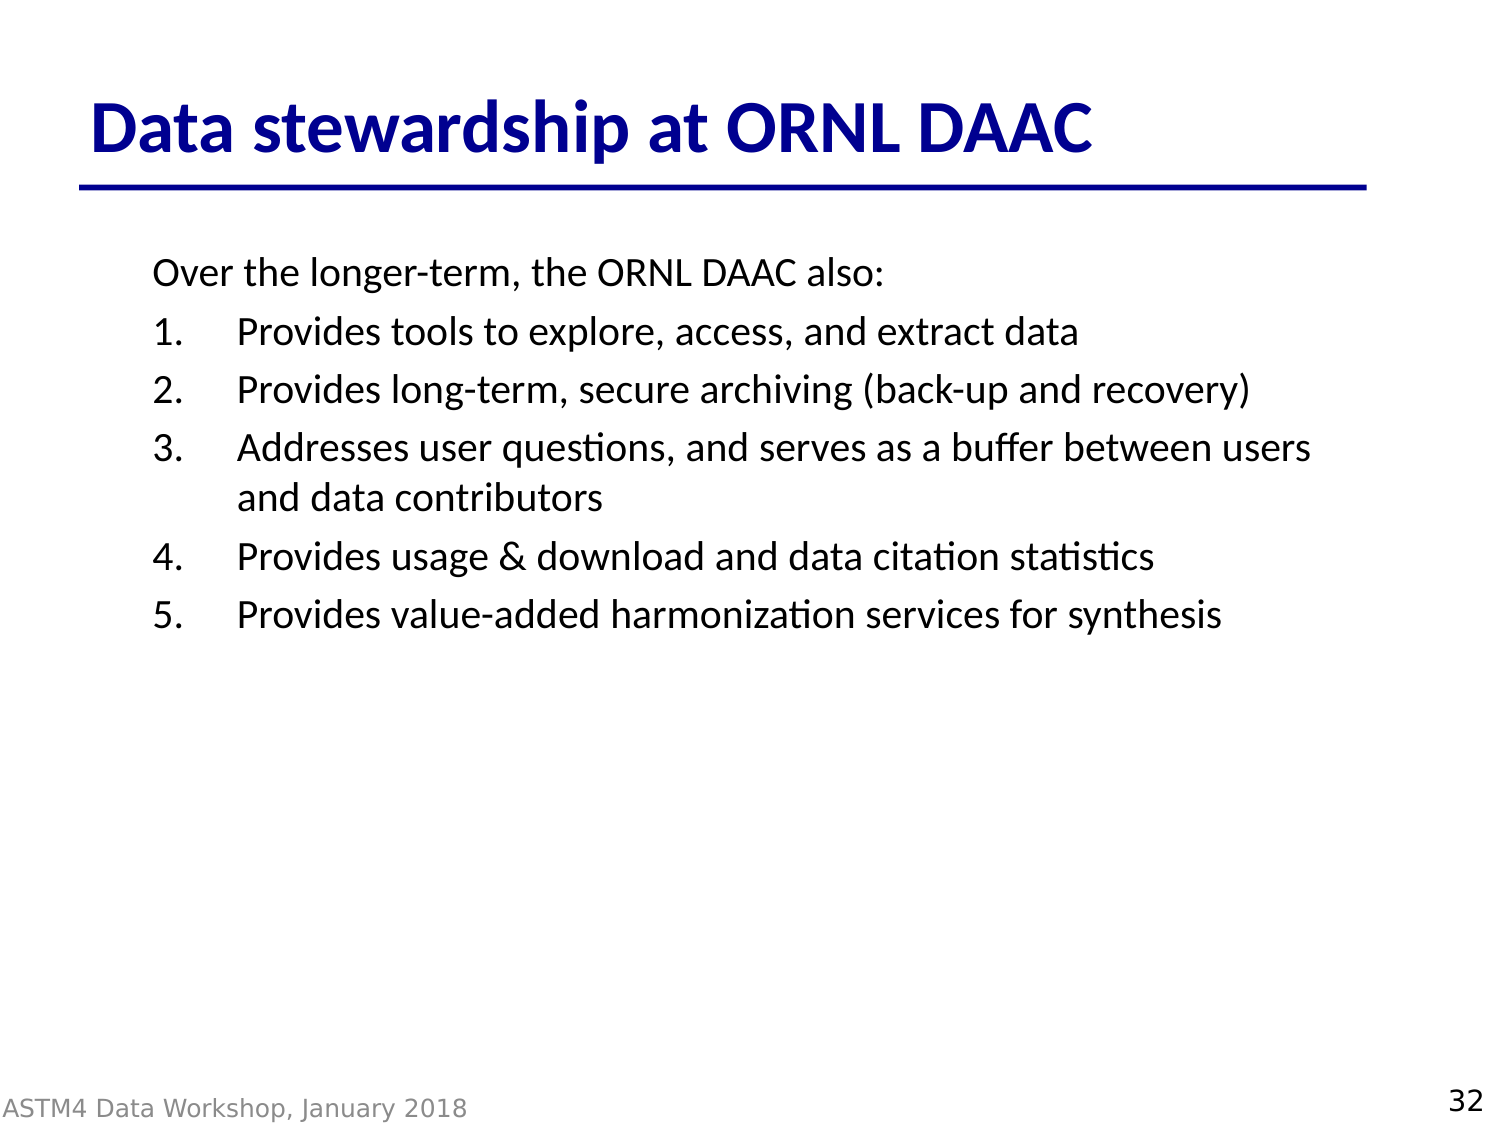

# Data stewardship at ORNL DAAC
Over the longer-term, the ORNL DAAC also:
Provides tools to explore, access, and extract data
Provides long-term, secure archiving (back-up and recovery)
Addresses user questions, and serves as a buffer between users and data contributors
Provides usage & download and data citation statistics
Provides value-added harmonization services for synthesis
32